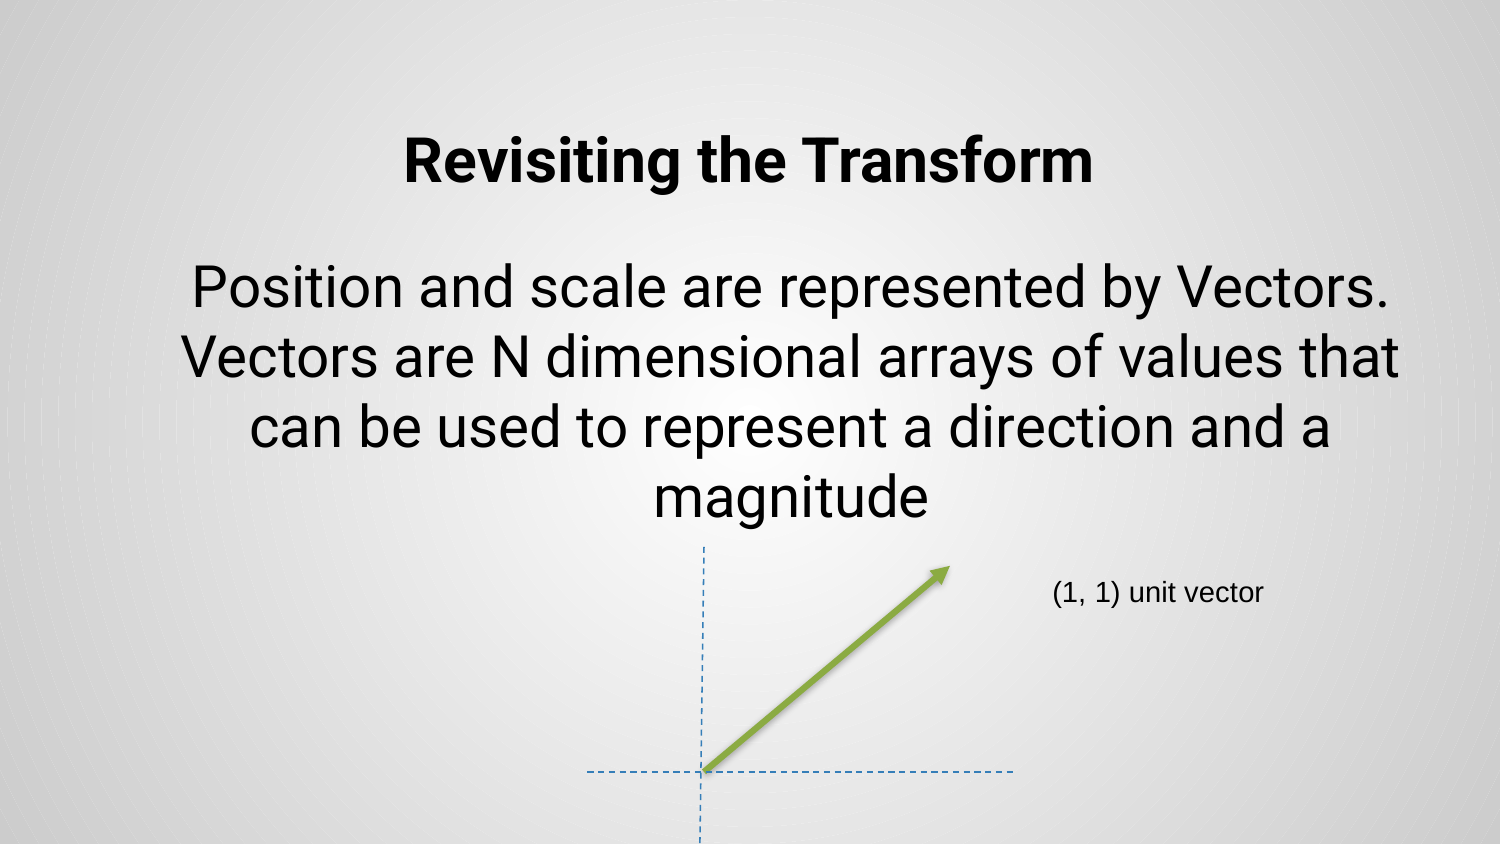

Revisiting the Transform
Position and scale are represented by Vectors.
Vectors are N dimensional arrays of values that can be used to represent a direction and a magnitude
(1, 1) unit vector